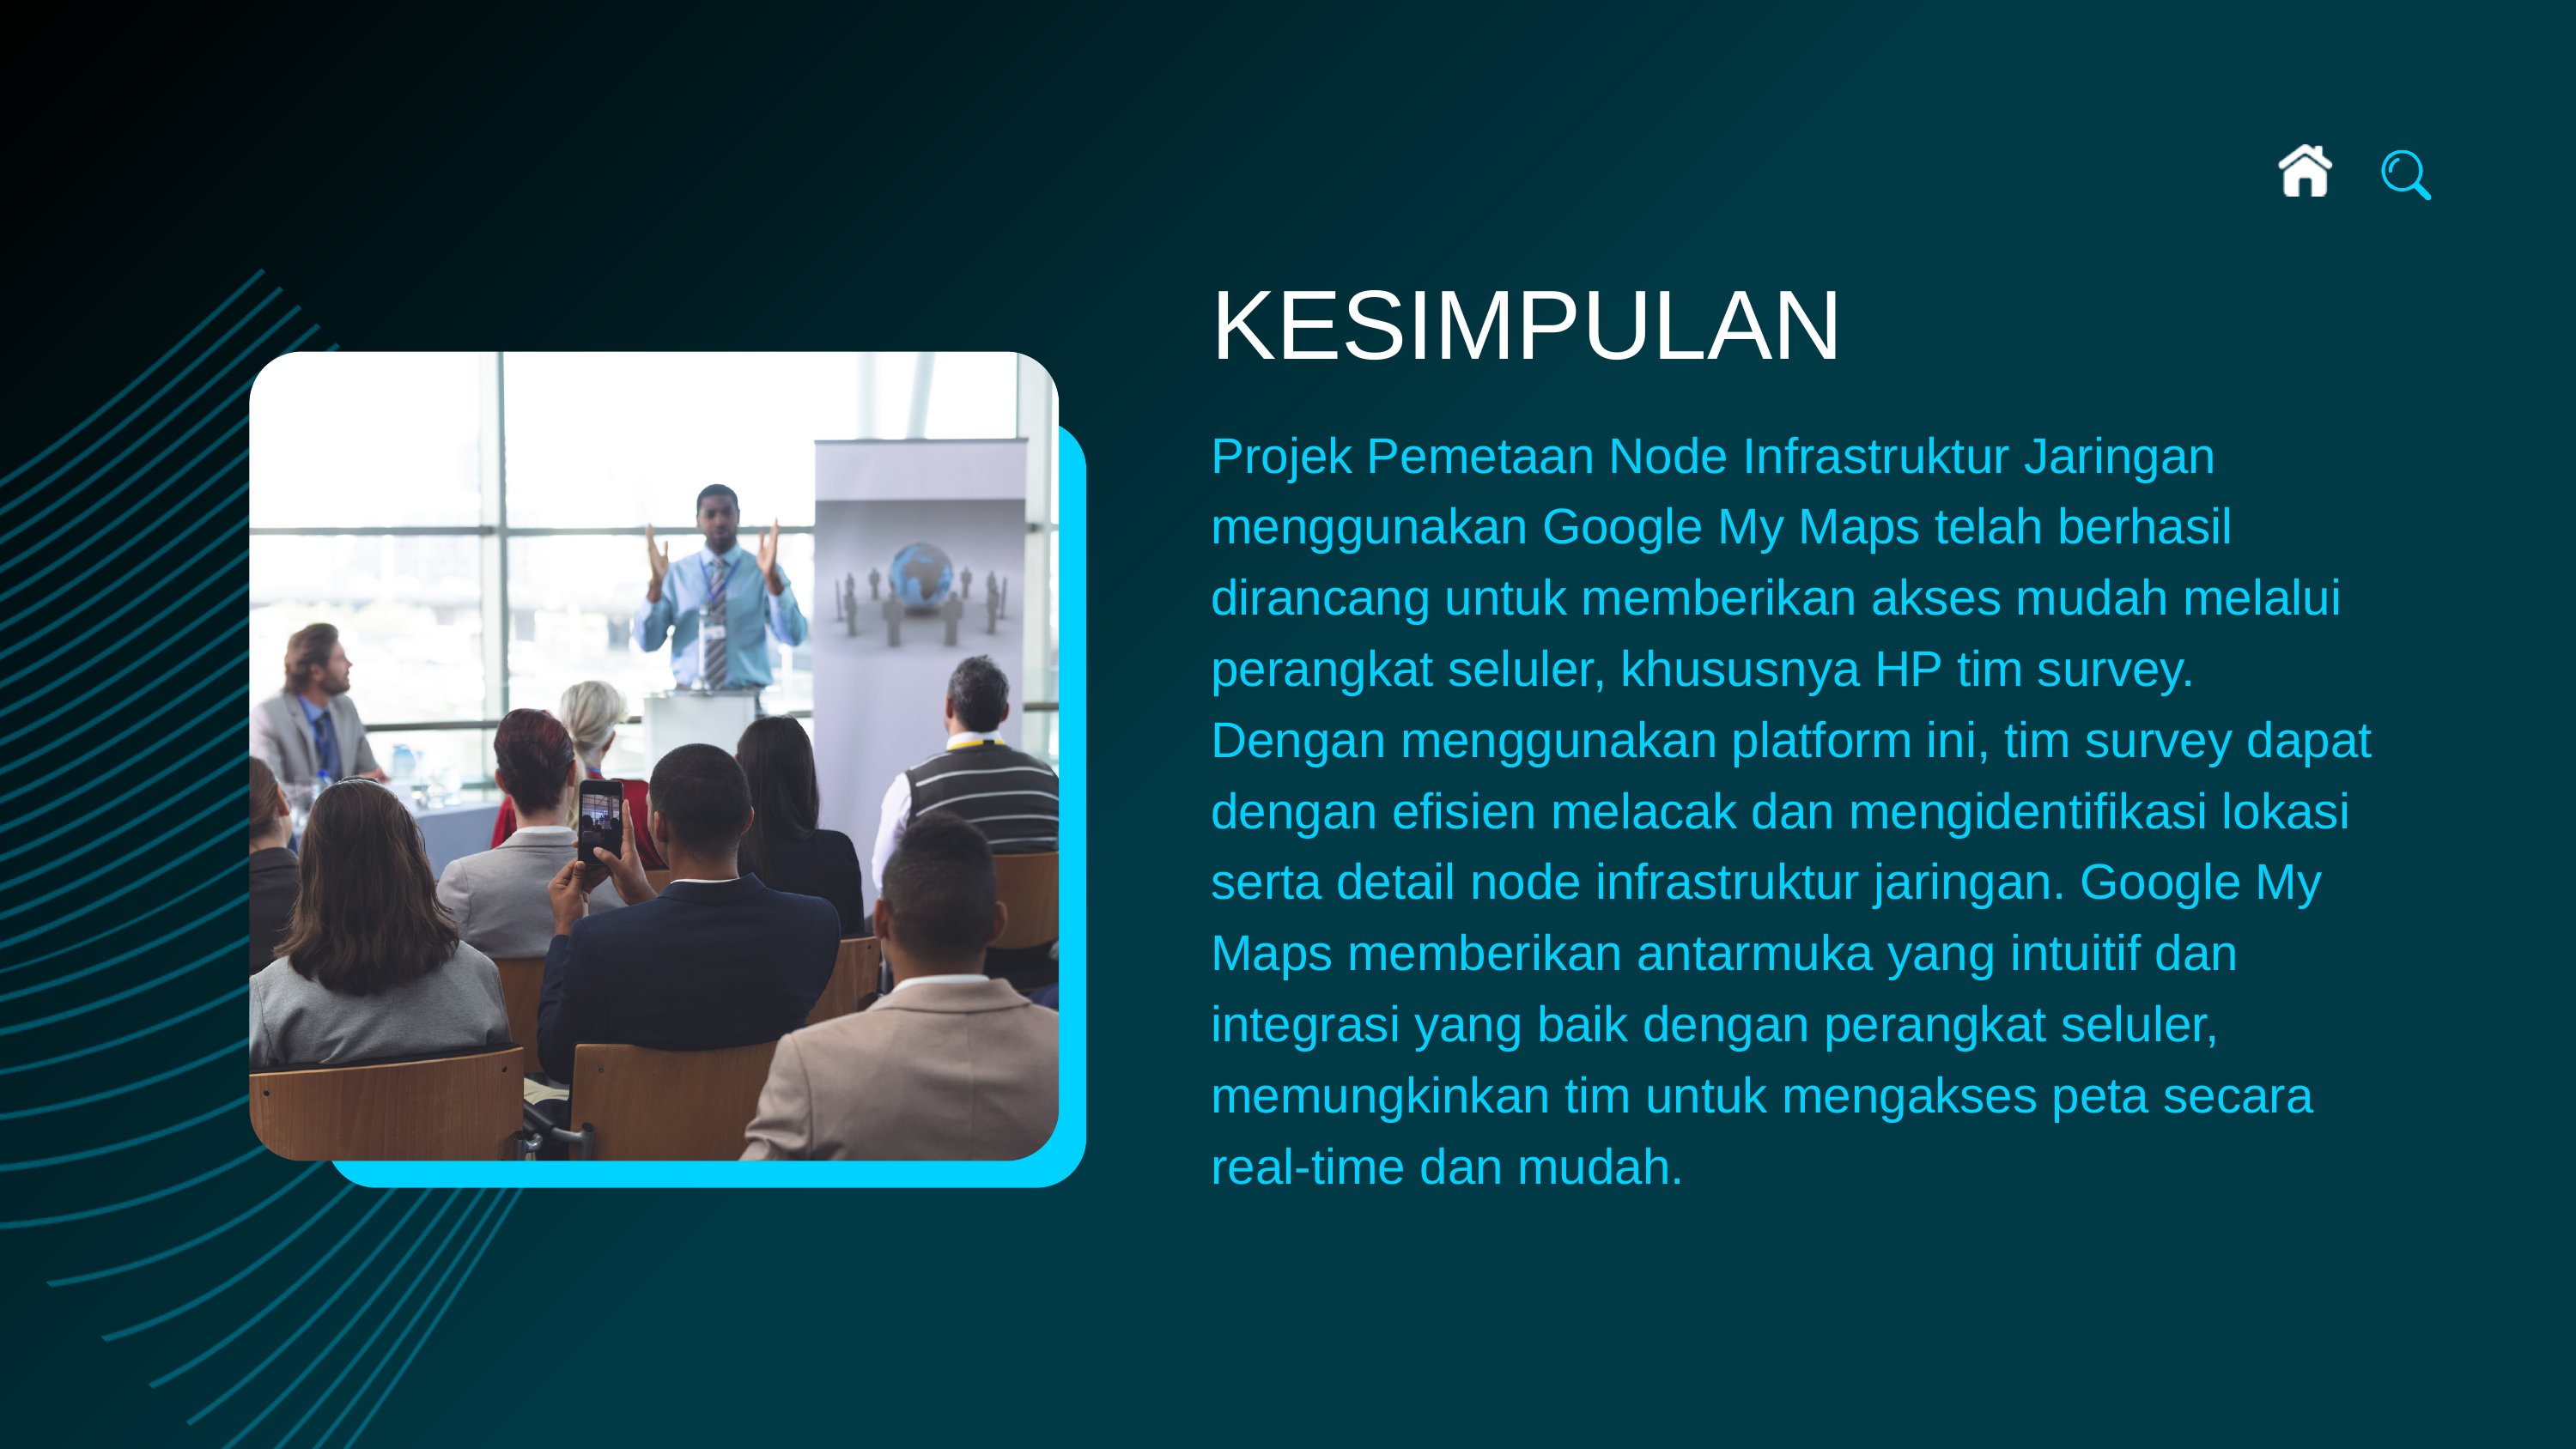

KESIMPULAN

Projek Pemetaan Node Infrastruktur Jaringan menggunakan Google My Maps telah berhasil dirancang untuk memberikan akses mudah melalui perangkat seluler, khususnya HP tim survey. Dengan menggunakan platform ini, tim survey dapat dengan efisien melacak dan mengidentifikasi lokasi serta detail node infrastruktur jaringan. Google My Maps memberikan antarmuka yang intuitif dan integrasi yang baik dengan perangkat seluler, memungkinkan tim untuk mengakses peta secara real-time dan mudah.